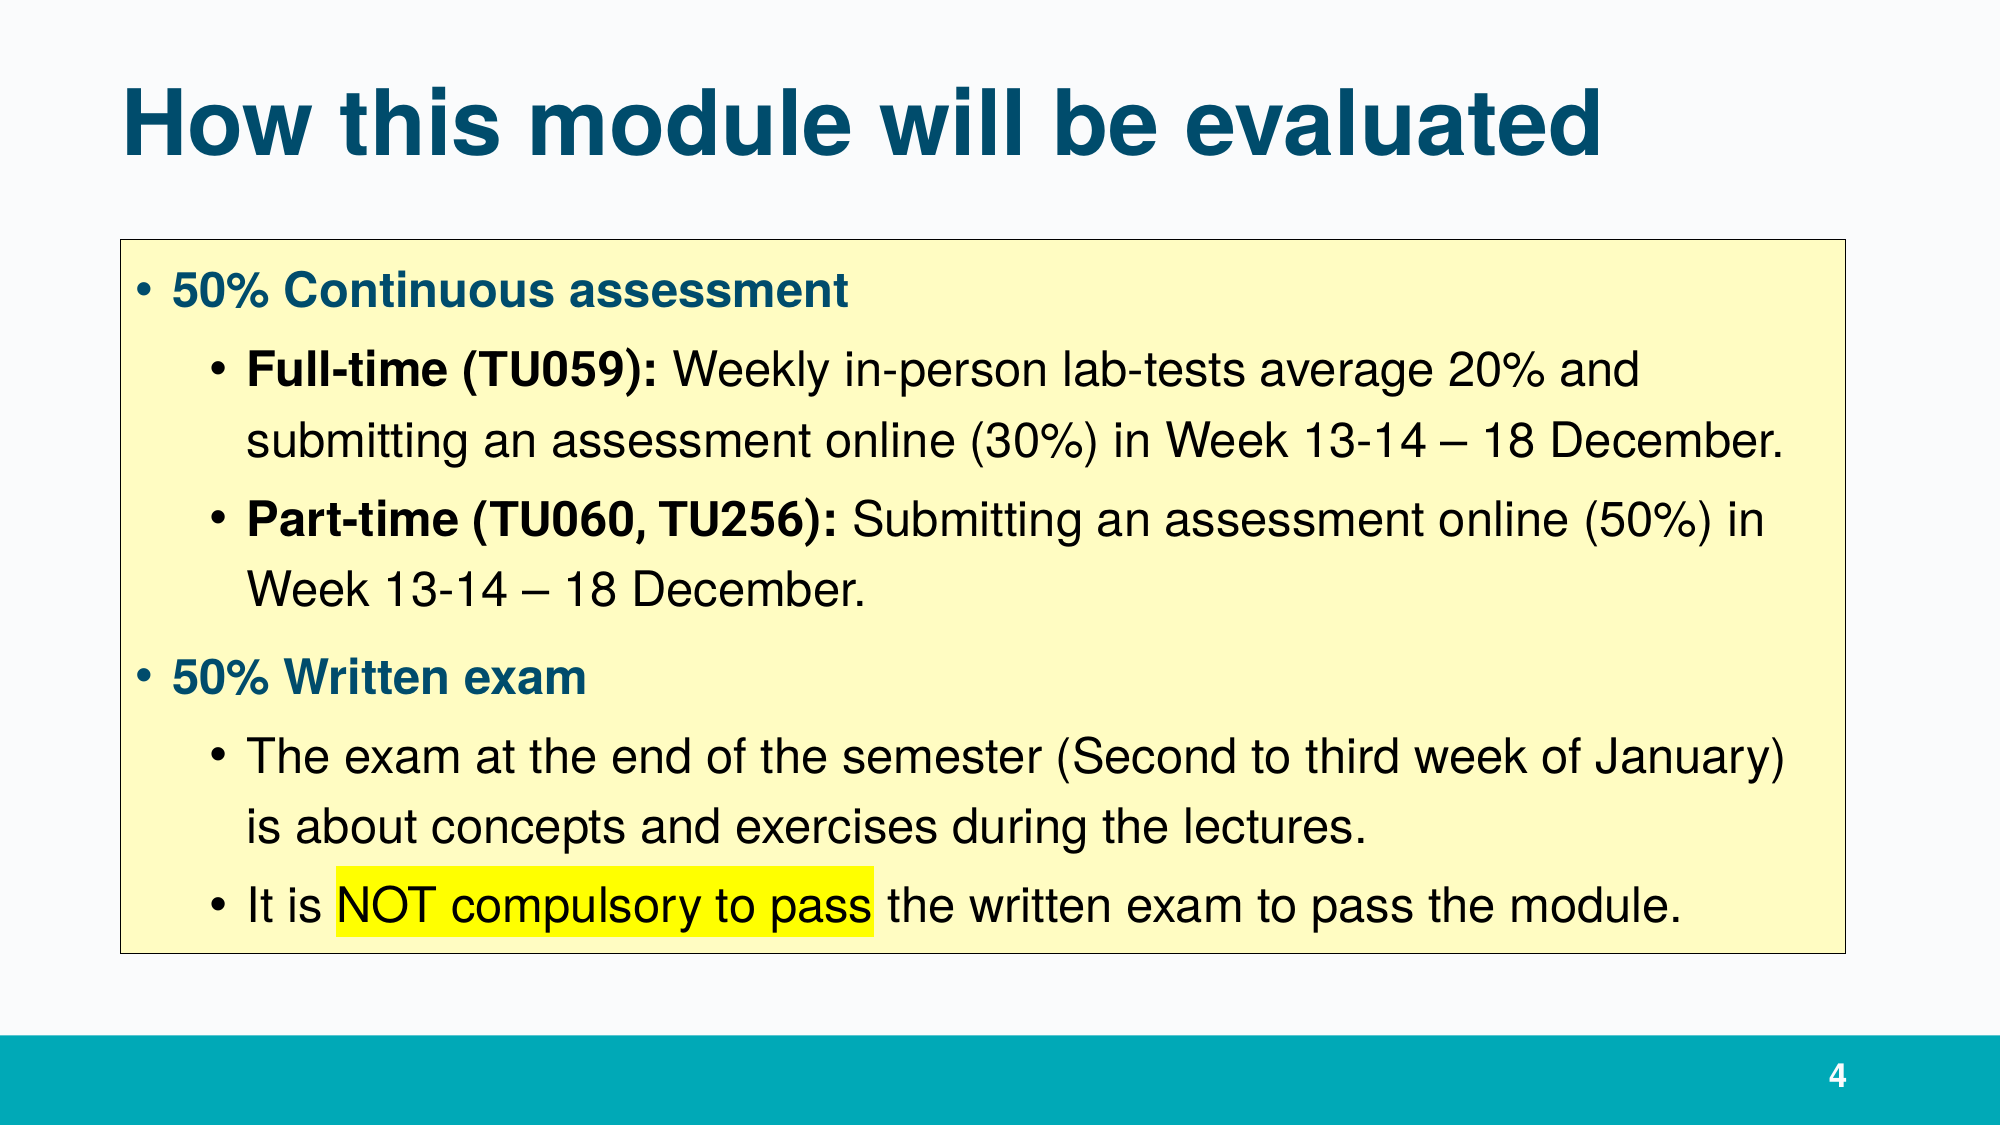

# How this module will be evaluated
50% Continuous assessment
Full-time (TU059): Weekly in-person lab-tests average 20% and submitting an assessment online (30%) in Week 13-14 – 18 December.
Part-time (TU060, TU256): Submitting an assessment online (50%) in Week 13-14 – 18 December.
50% Written exam
The exam at the end of the semester (Second to third week of January) is about concepts and exercises during the lectures.
It is NOT compulsory to pass the written exam to pass the module.
4